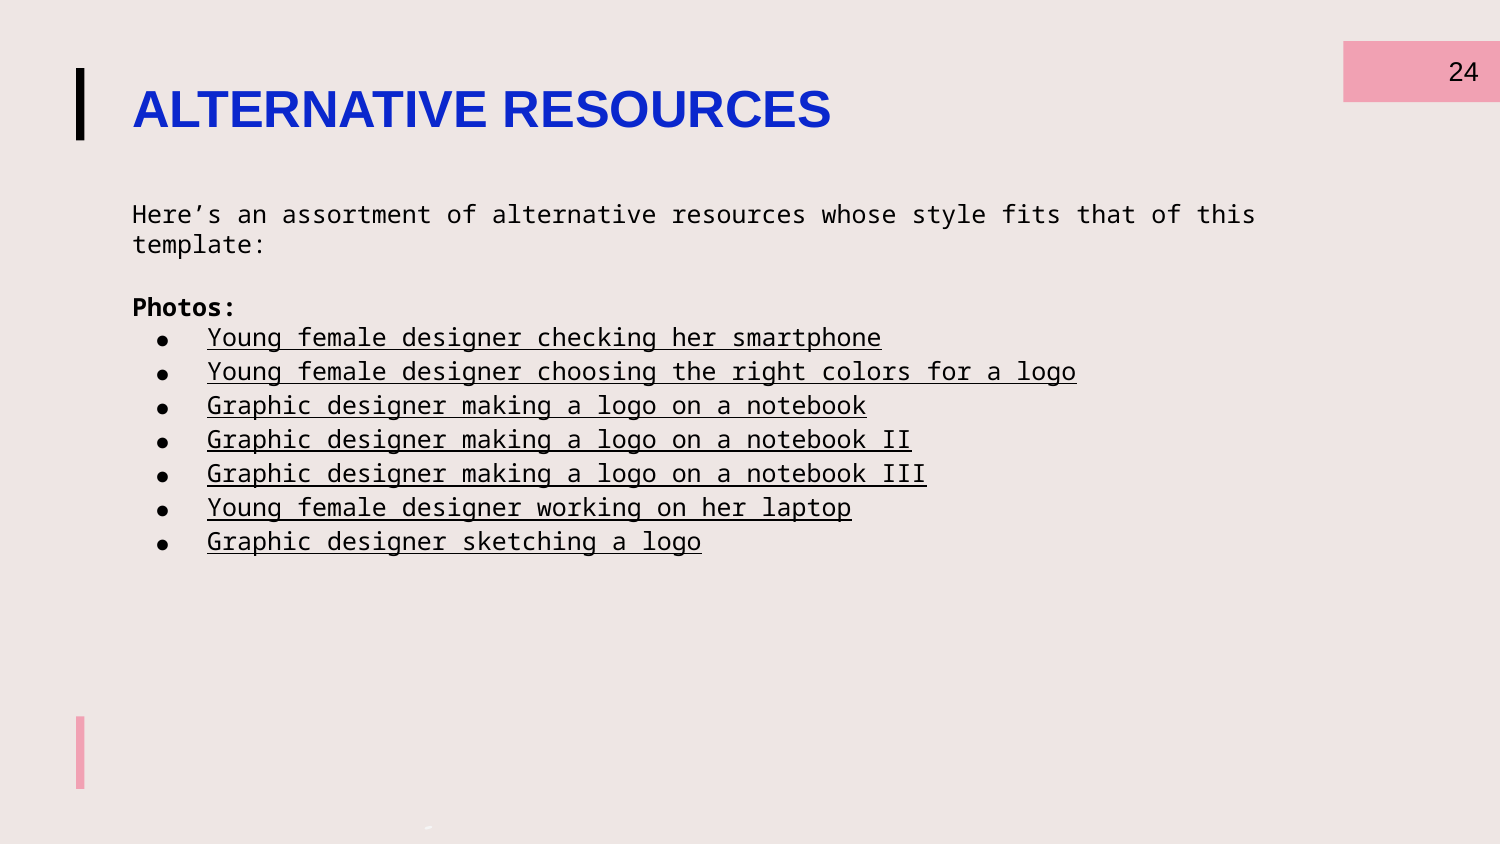

24
# ALTERNATIVE RESOURCES
Here’s an assortment of alternative resources whose style fits that of this template:
Photos:
Young female designer checking her smartphone
Young female designer choosing the right colors for a logo
Graphic designer making a logo on a notebook
Graphic designer making a logo on a notebook II
Graphic designer making a logo on a notebook III
Young female designer working on her laptop
Graphic designer sketching a logo